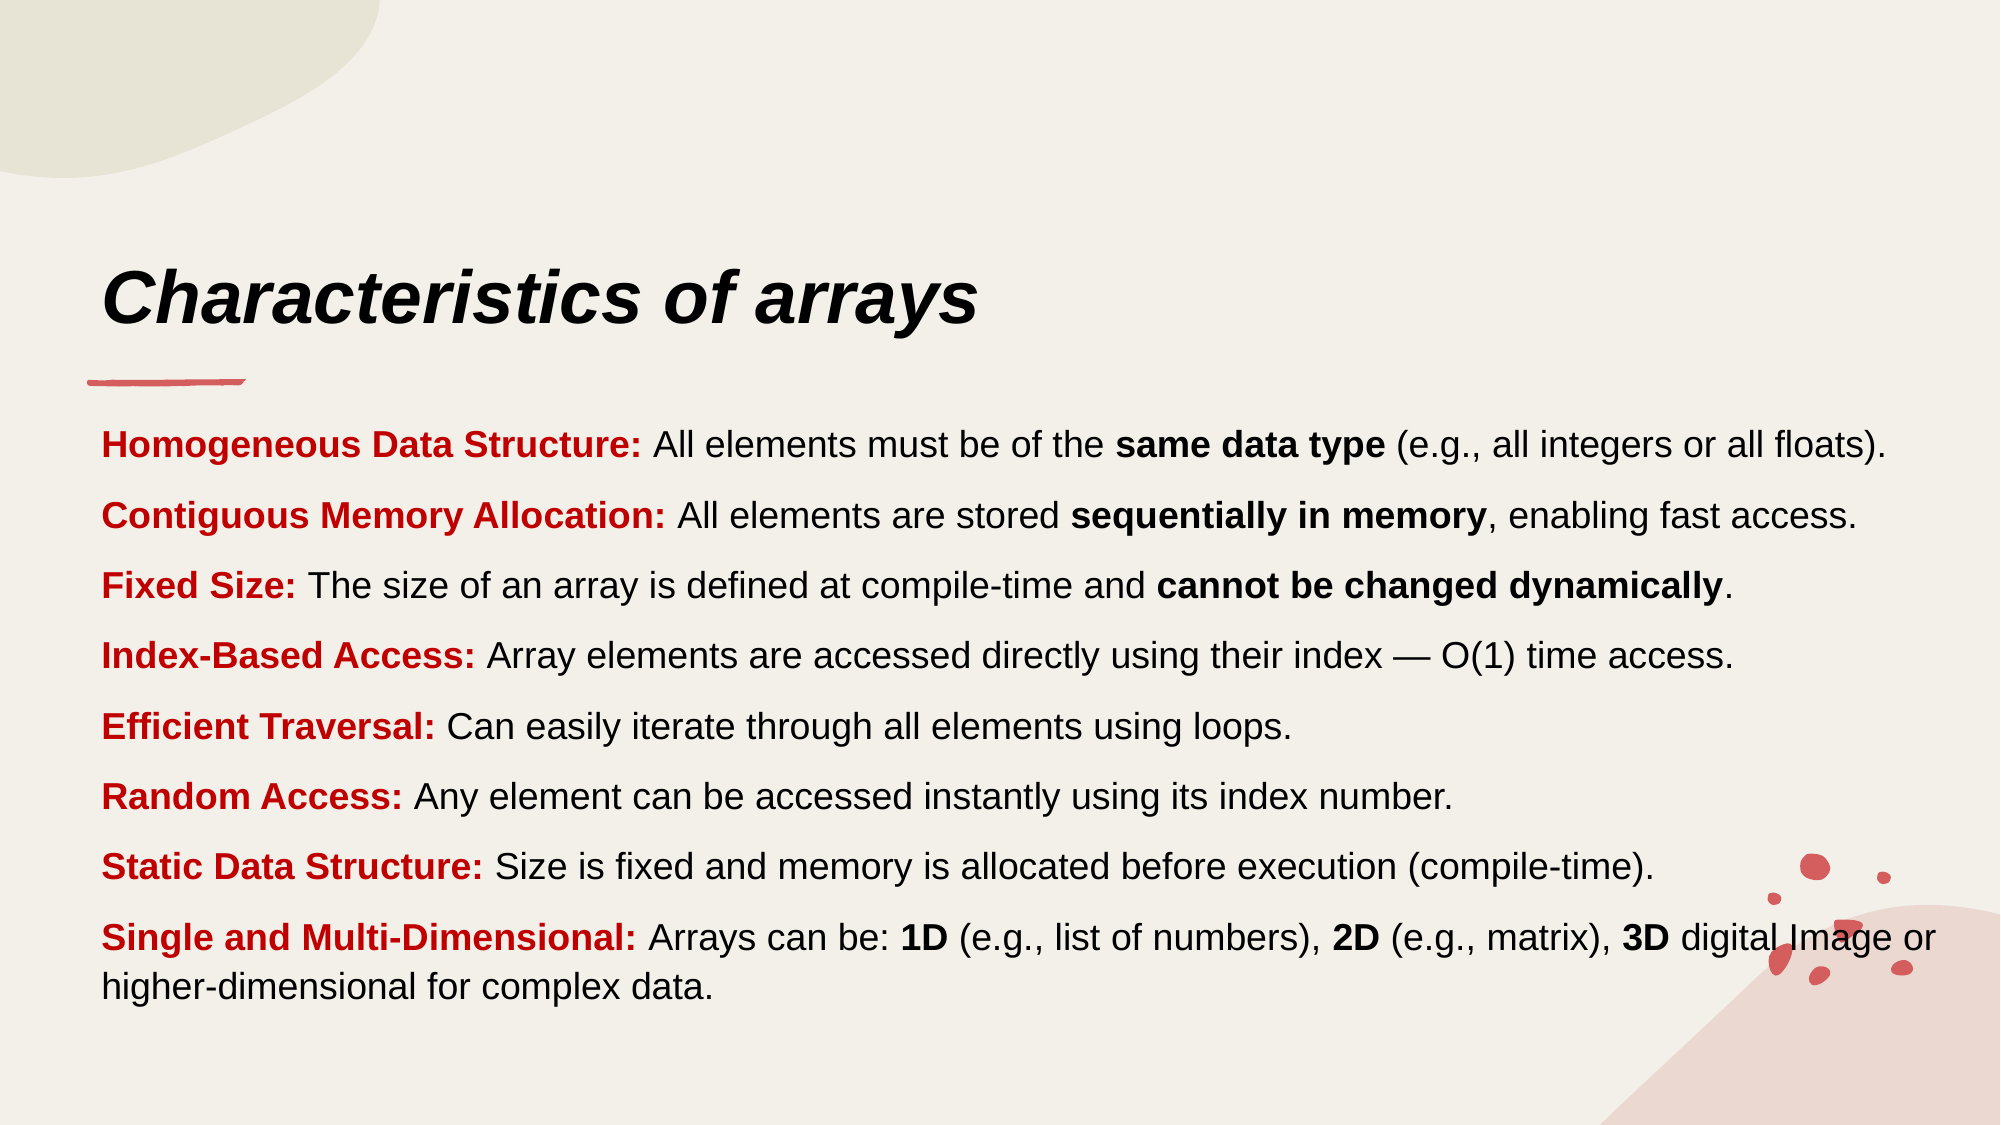

# Characteristics of arrays
Homogeneous Data Structure: All elements must be of the same data type (e.g., all integers or all floats).
Contiguous Memory Allocation: All elements are stored sequentially in memory, enabling fast access.
Fixed Size: The size of an array is defined at compile-time and cannot be changed dynamically.
Index-Based Access: Array elements are accessed directly using their index — O(1) time access.
Efficient Traversal: Can easily iterate through all elements using loops.
Random Access: Any element can be accessed instantly using its index number.
Static Data Structure: Size is fixed and memory is allocated before execution (compile-time).
Single and Multi-Dimensional: Arrays can be: 1D (e.g., list of numbers), 2D (e.g., matrix), 3D digital Image or higher-dimensional for complex data.